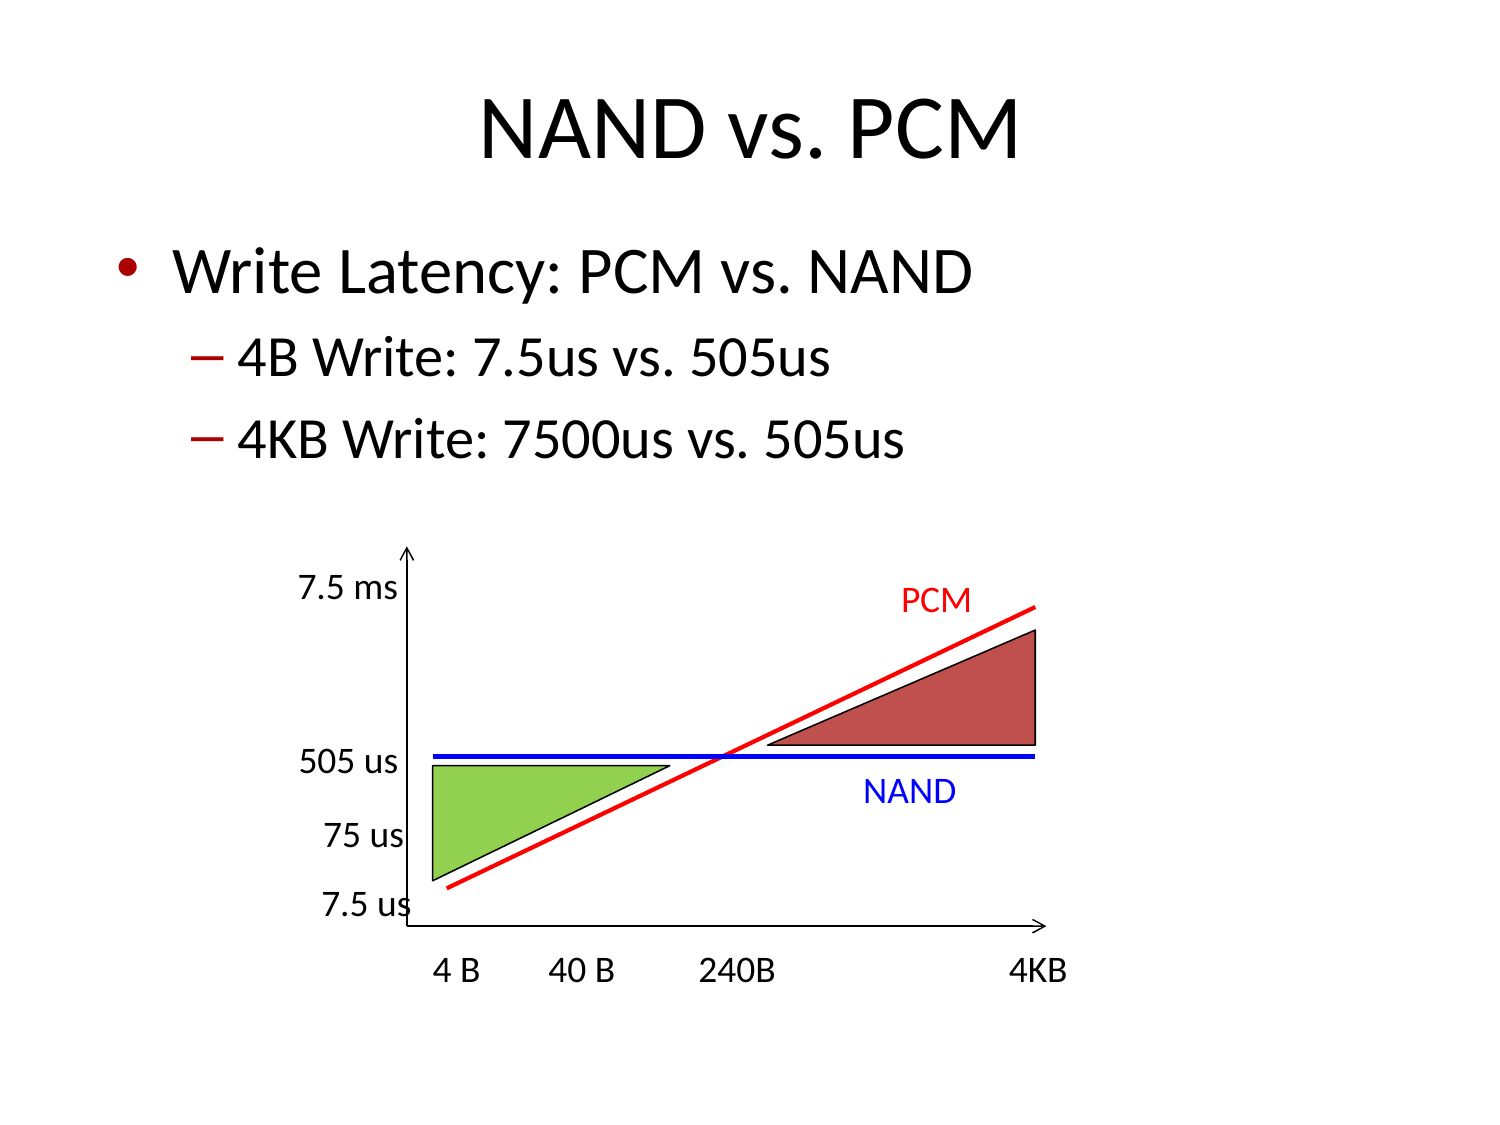

# NAND vs. PCM
Write Latency: PCM vs. NAND
4B Write: 7.5us vs. 505us
4KB Write: 7500us vs. 505us
7.5 ms
PCM

505 us
NAND

75 us
7.5 us
4 B
40 B
240B
4KB